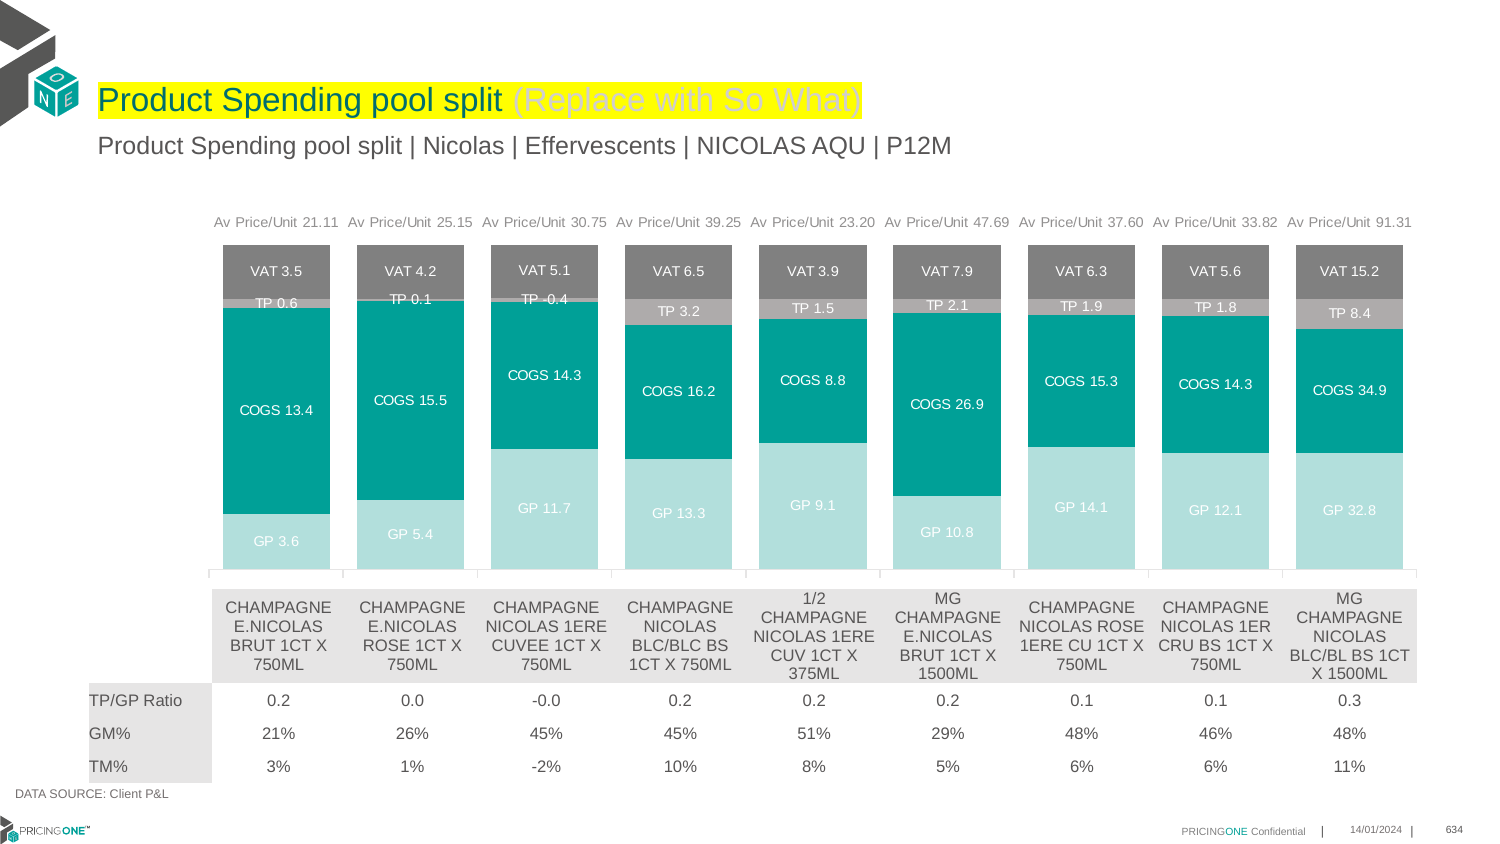

# Product Spending pool split (Replace with So What)
Product Spending pool split | Nicolas | Effervescents | NICOLAS AQU | P12M

### Chart

| Category | GP | COGS | TP | VAT |
|---|---|---|---|---|
| Av Price/Unit 21.11 | 3.6190399051403666 | 13.380128688629663 | 0.5957978635217707 | 3.518993291458359 |
| Av Price/Unit 25.15 | 5.35227091722595 | 15.48102908277405 | 0.1268043997017152 | 4.1920208799403404 |
| Av Price/Unit 30.75 | 11.741148554913295 | 14.307058959537573 | -0.4244117533718672 | 5.124759152215798 |
| Av Price/Unit 39.25 | 13.331232 | 16.205999999999996 | 3.1701754074074167 | 6.541481481481476 |
| Av Price/Unit 23.20 | 9.053024844720497 | 8.82744099378882 | 1.451832298136651 | 3.86645962732919 |
| Av Price/Unit 47.69 | 10.759057142857142 | 26.859999999999996 | 2.119038095238089 | 7.94761904761905 |
| Av Price/Unit 37.60 | 14.115179999999999 | 15.343800000000002 | 1.8743533333333389 | 6.266666666666665 |
| Av Price/Unit 33.82 | 12.09955294117647 | 14.28684705882353 | 1.7998745098039173 | 5.637254901960785 |
| Av Price/Unit 91.31 | 32.80582499999999 | 34.92700000000001 | 8.360925000000023 | 15.218749999999986 |
|  | CHAMPAGNE E.NICOLAS BRUT 1CT X 750ML | CHAMPAGNE E.NICOLAS ROSE 1CT X 750ML | CHAMPAGNE NICOLAS 1ERE CUVEE 1CT X 750ML | CHAMPAGNE NICOLAS BLC/BLC BS 1CT X 750ML | 1/2 CHAMPAGNE NICOLAS 1ERE CUV 1CT X 375ML | MG CHAMPAGNE E.NICOLAS BRUT 1CT X 1500ML | CHAMPAGNE NICOLAS ROSE 1ERE CU 1CT X 750ML | CHAMPAGNE NICOLAS 1ER CRU BS 1CT X 750ML | MG CHAMPAGNE NICOLAS BLC/BL BS 1CT X 1500ML |
| --- | --- | --- | --- | --- | --- | --- | --- | --- | --- |
| TP/GP Ratio | 0.2 | 0.0 | -0.0 | 0.2 | 0.2 | 0.2 | 0.1 | 0.1 | 0.3 |
| GM% | 21% | 26% | 45% | 45% | 51% | 29% | 48% | 46% | 48% |
| TM% | 3% | 1% | -2% | 10% | 8% | 5% | 6% | 6% | 11% |
DATA SOURCE: Client P&L

14/01/2024
634